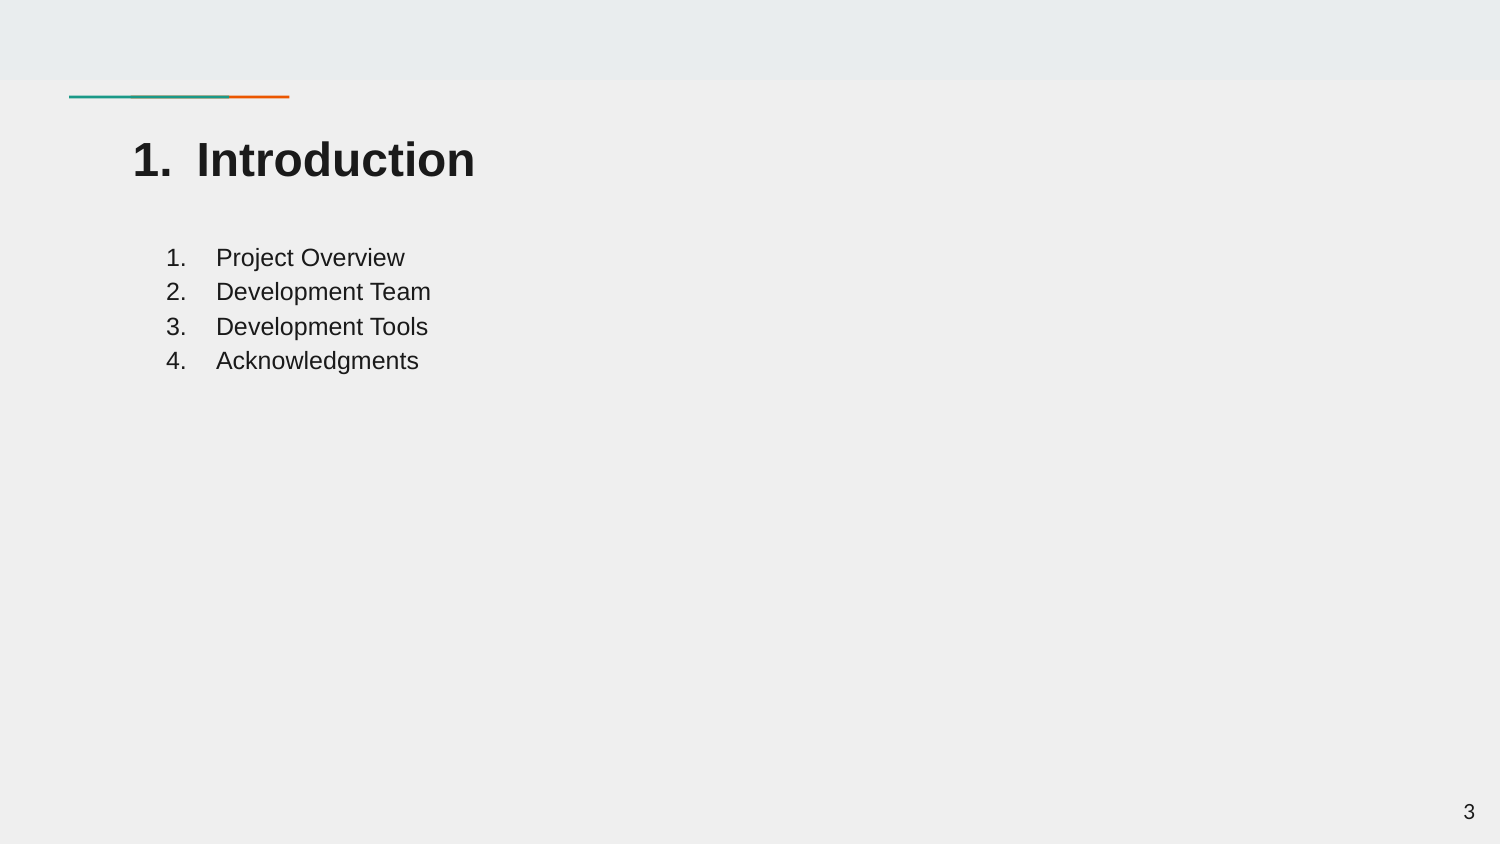

# Introduction
Project Overview
Development Team
Development Tools
Acknowledgments
3